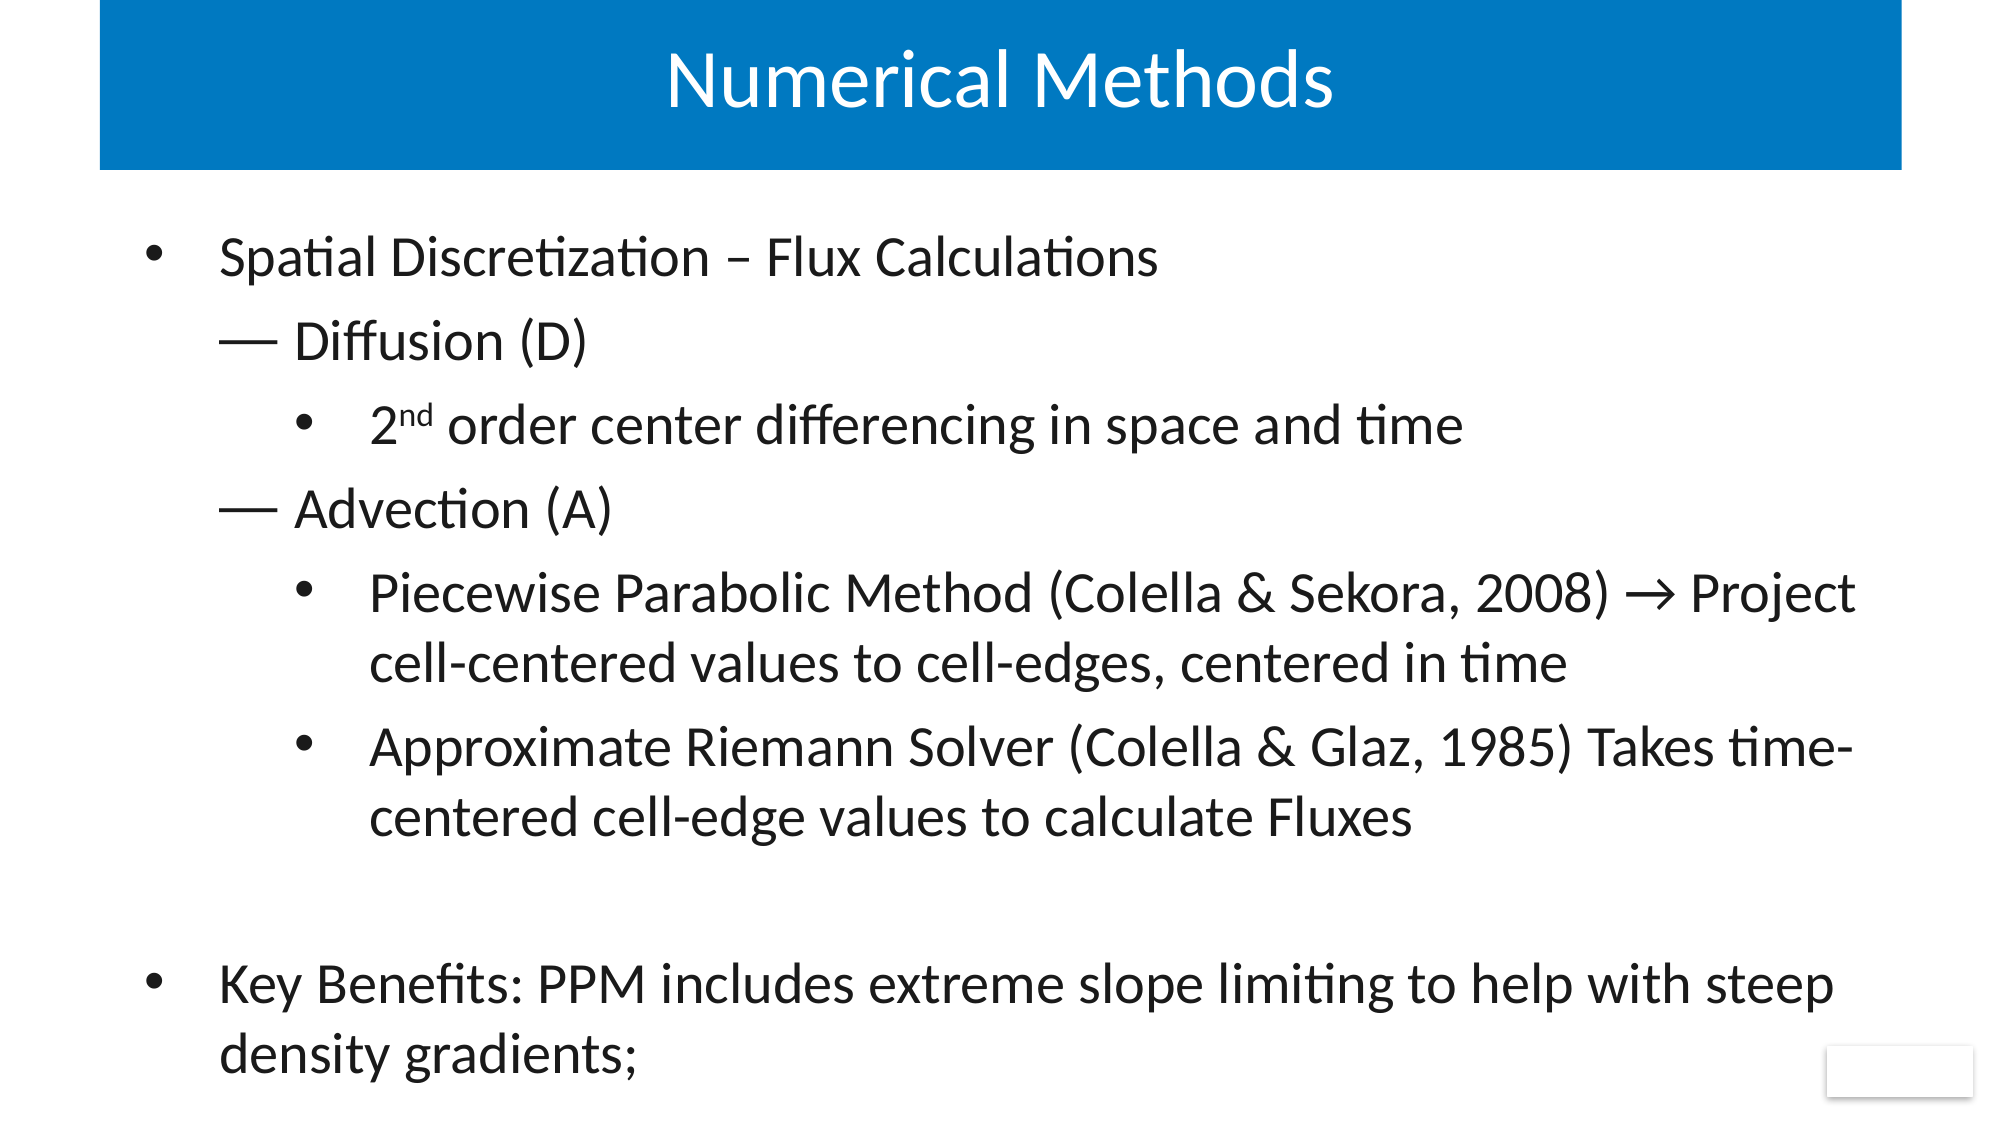

# Numerical Methods
Spatial Discretization – Flux Calculations
Diffusion (D)
2nd order center differencing in space and time
Advection (A)
Piecewise Parabolic Method (Colella & Sekora, 2008) → Project cell-centered values to cell-edges, centered in time
Approximate Riemann Solver (Colella & Glaz, 1985) Takes time-centered cell-edge values to calculate Fluxes

Key Benefits: PPM includes extreme slope limiting to help with steep density gradients;